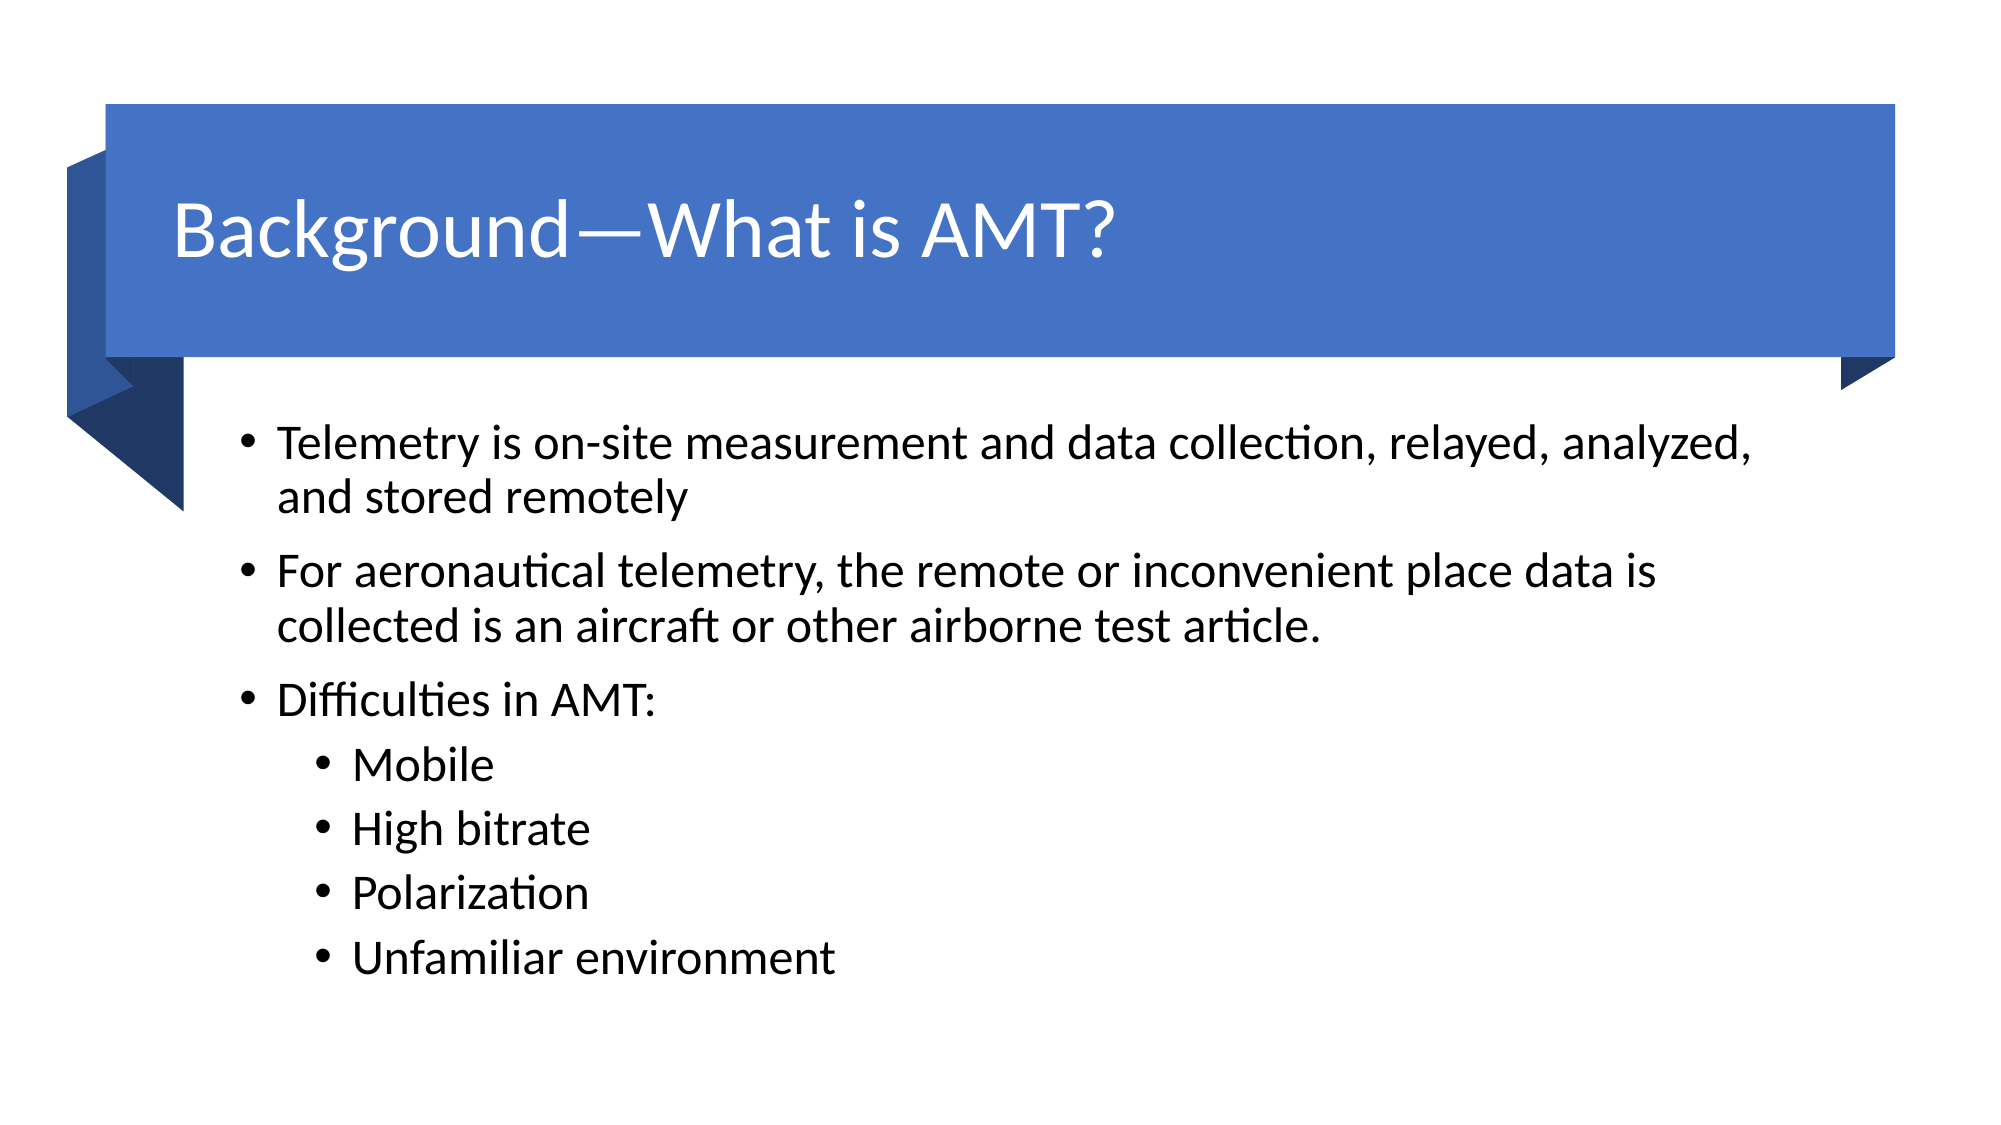

# Background—What is AMT?

Telemetry is on-site measurement and data collection, relayed, analyzed, and stored remotely
For aeronautical telemetry, the remote or inconvenient place data is collected is an aircraft or other airborne test article.
Difficulties in AMT:
Mobile
High bitrate
Polarization
Unfamiliar environment